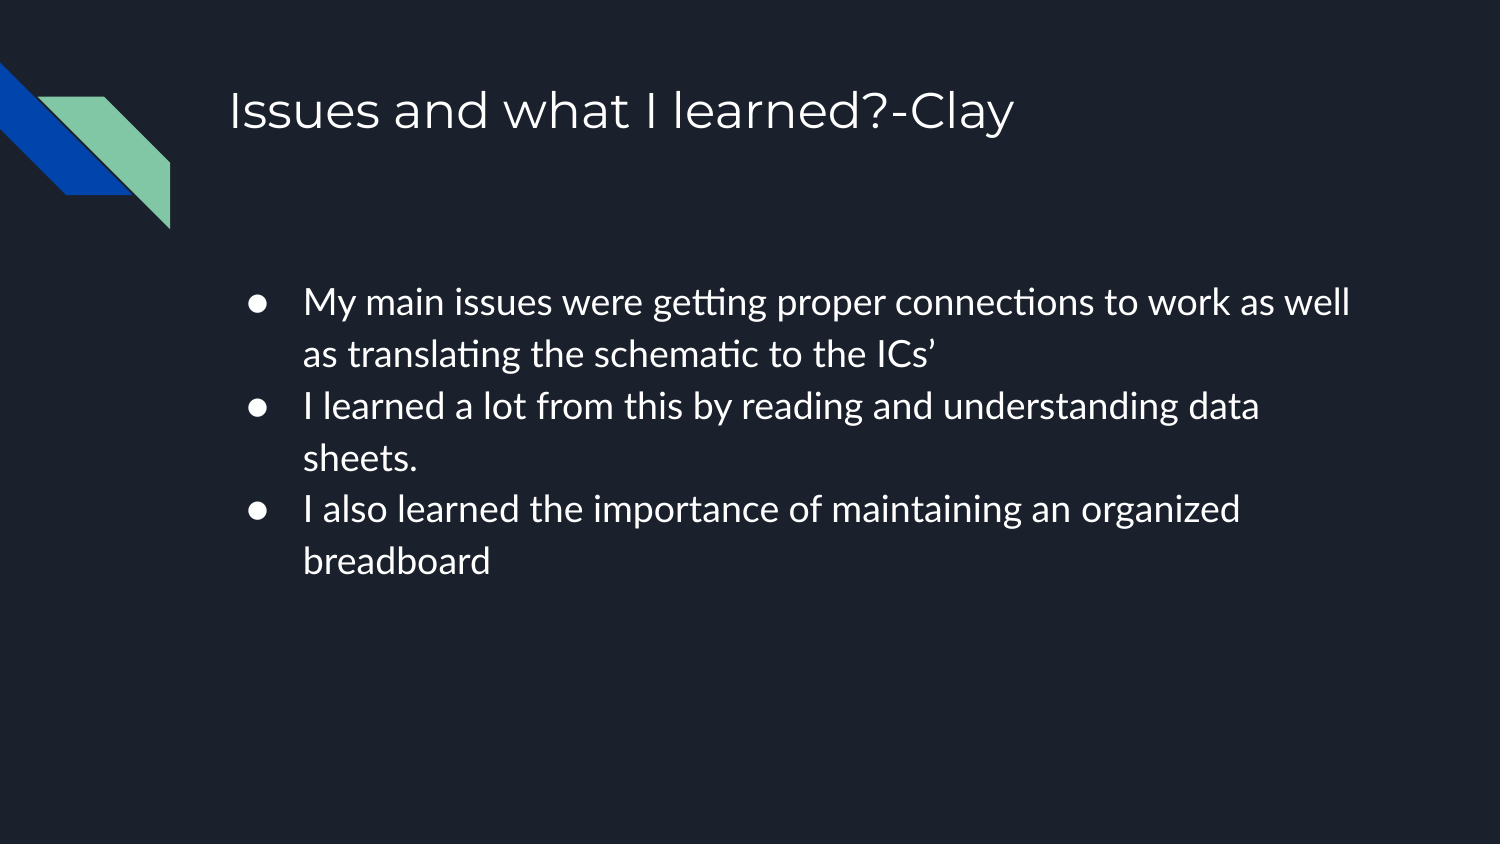

# Issues and what I learned?-Clay
My main issues were getting proper connections to work as well as translating the schematic to the ICs’
I learned a lot from this by reading and understanding data sheets.
I also learned the importance of maintaining an organized breadboard